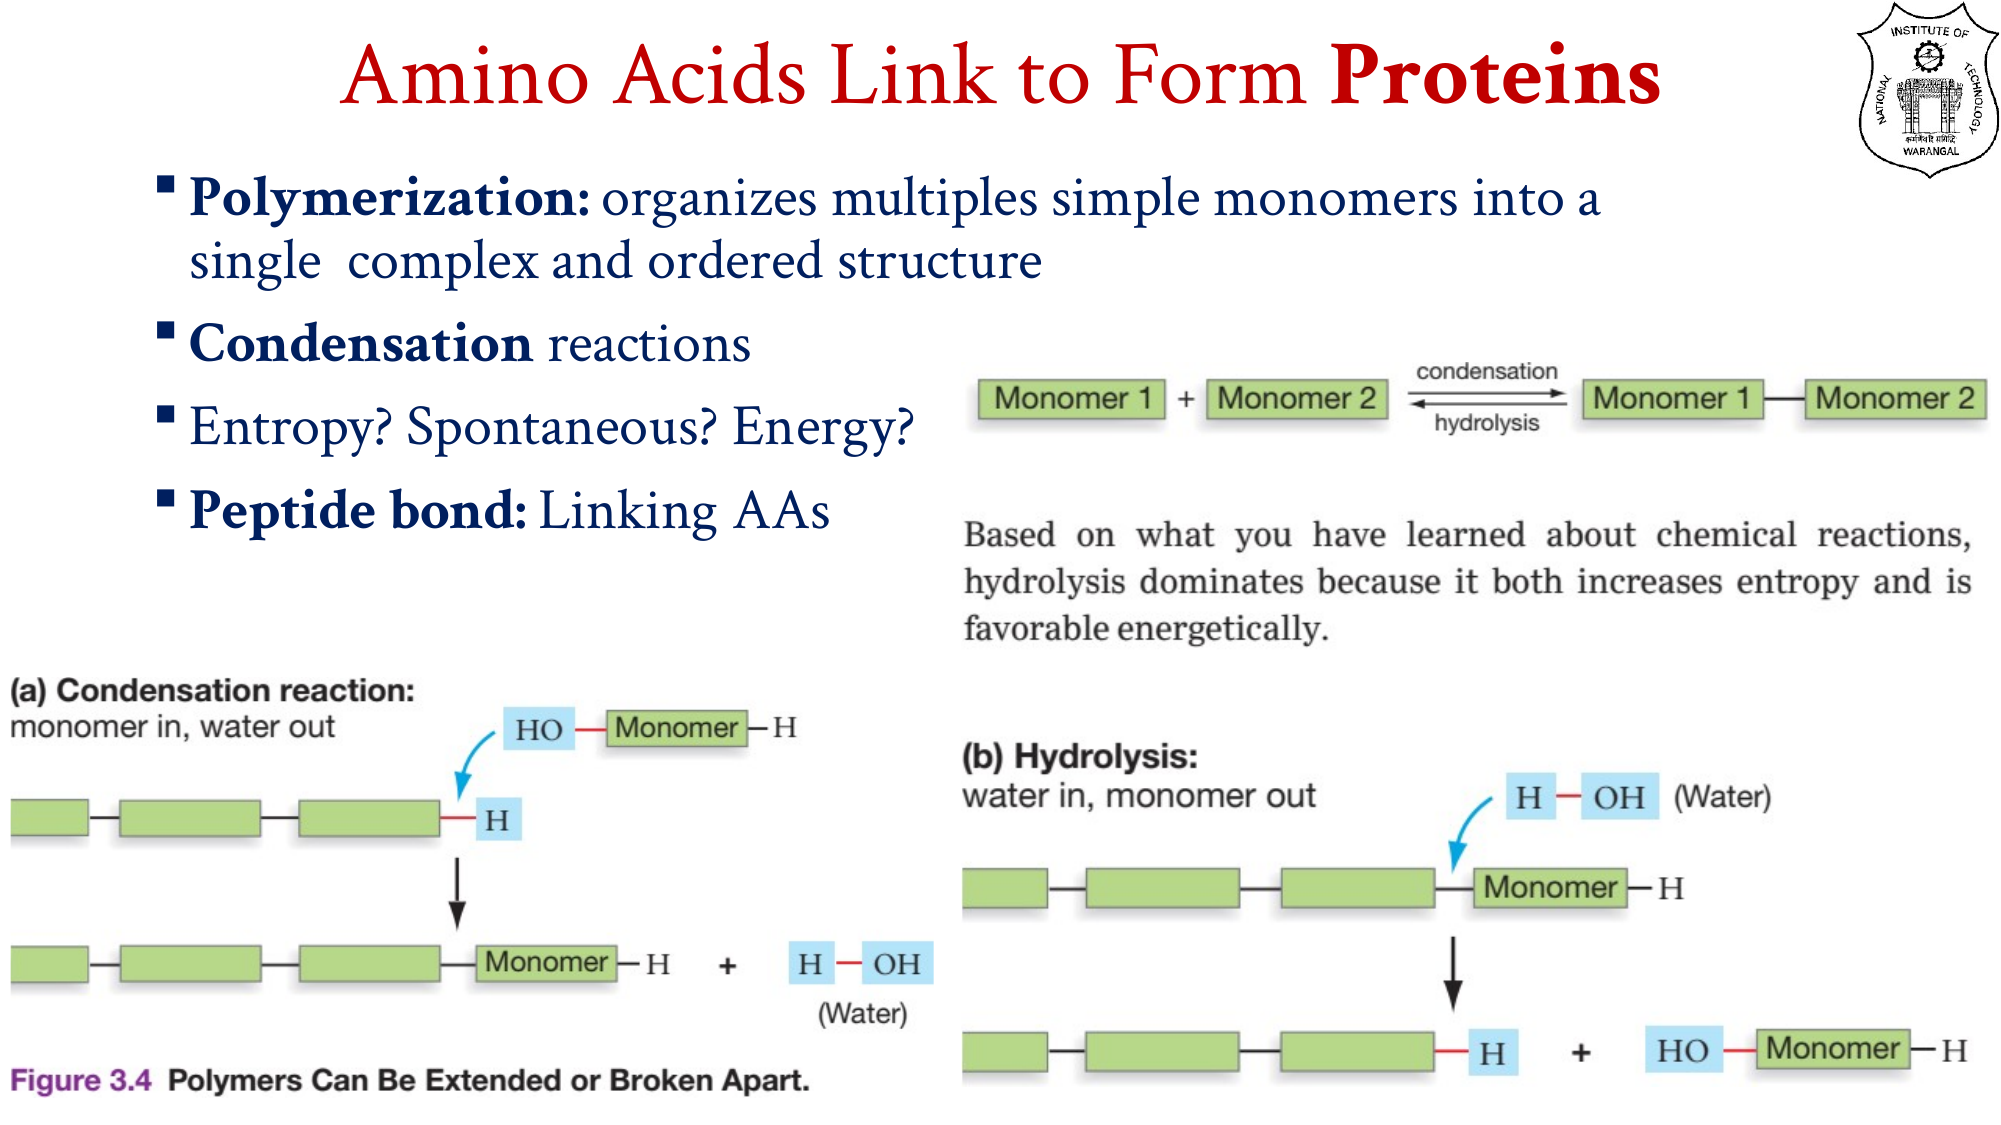

# Amino Acids Link to Form Proteins
Polymerization: organizes multiples simple monomers into a single  complex and ordered structure
Condensation reactions
Entropy? Spontaneous? Energy?
Peptide bond: Linking AAs